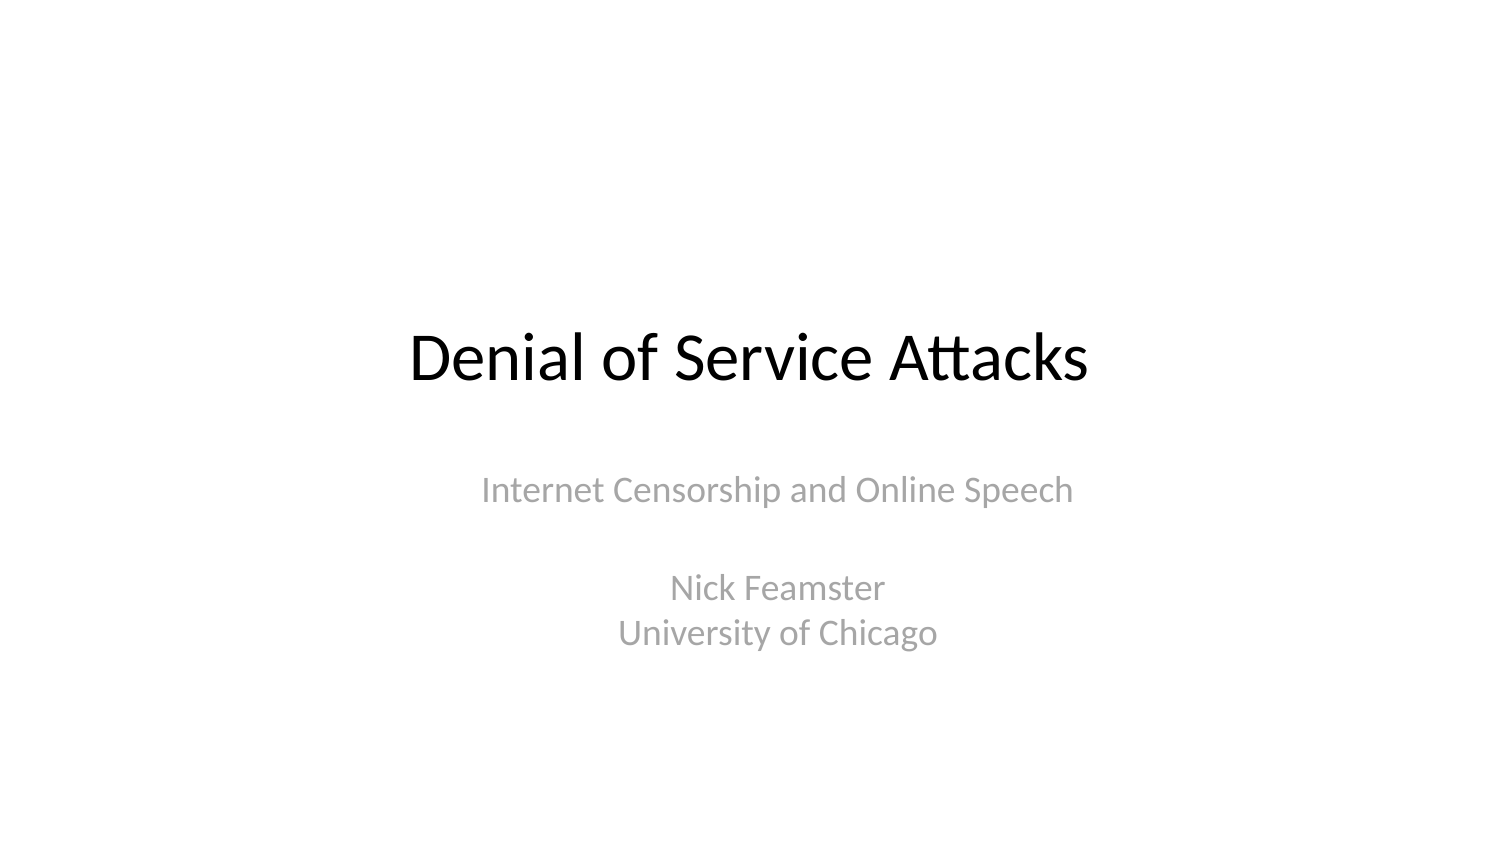

# Denial of Service Attacks
Internet Censorship and Online Speech
Nick Feamster
University of Chicago